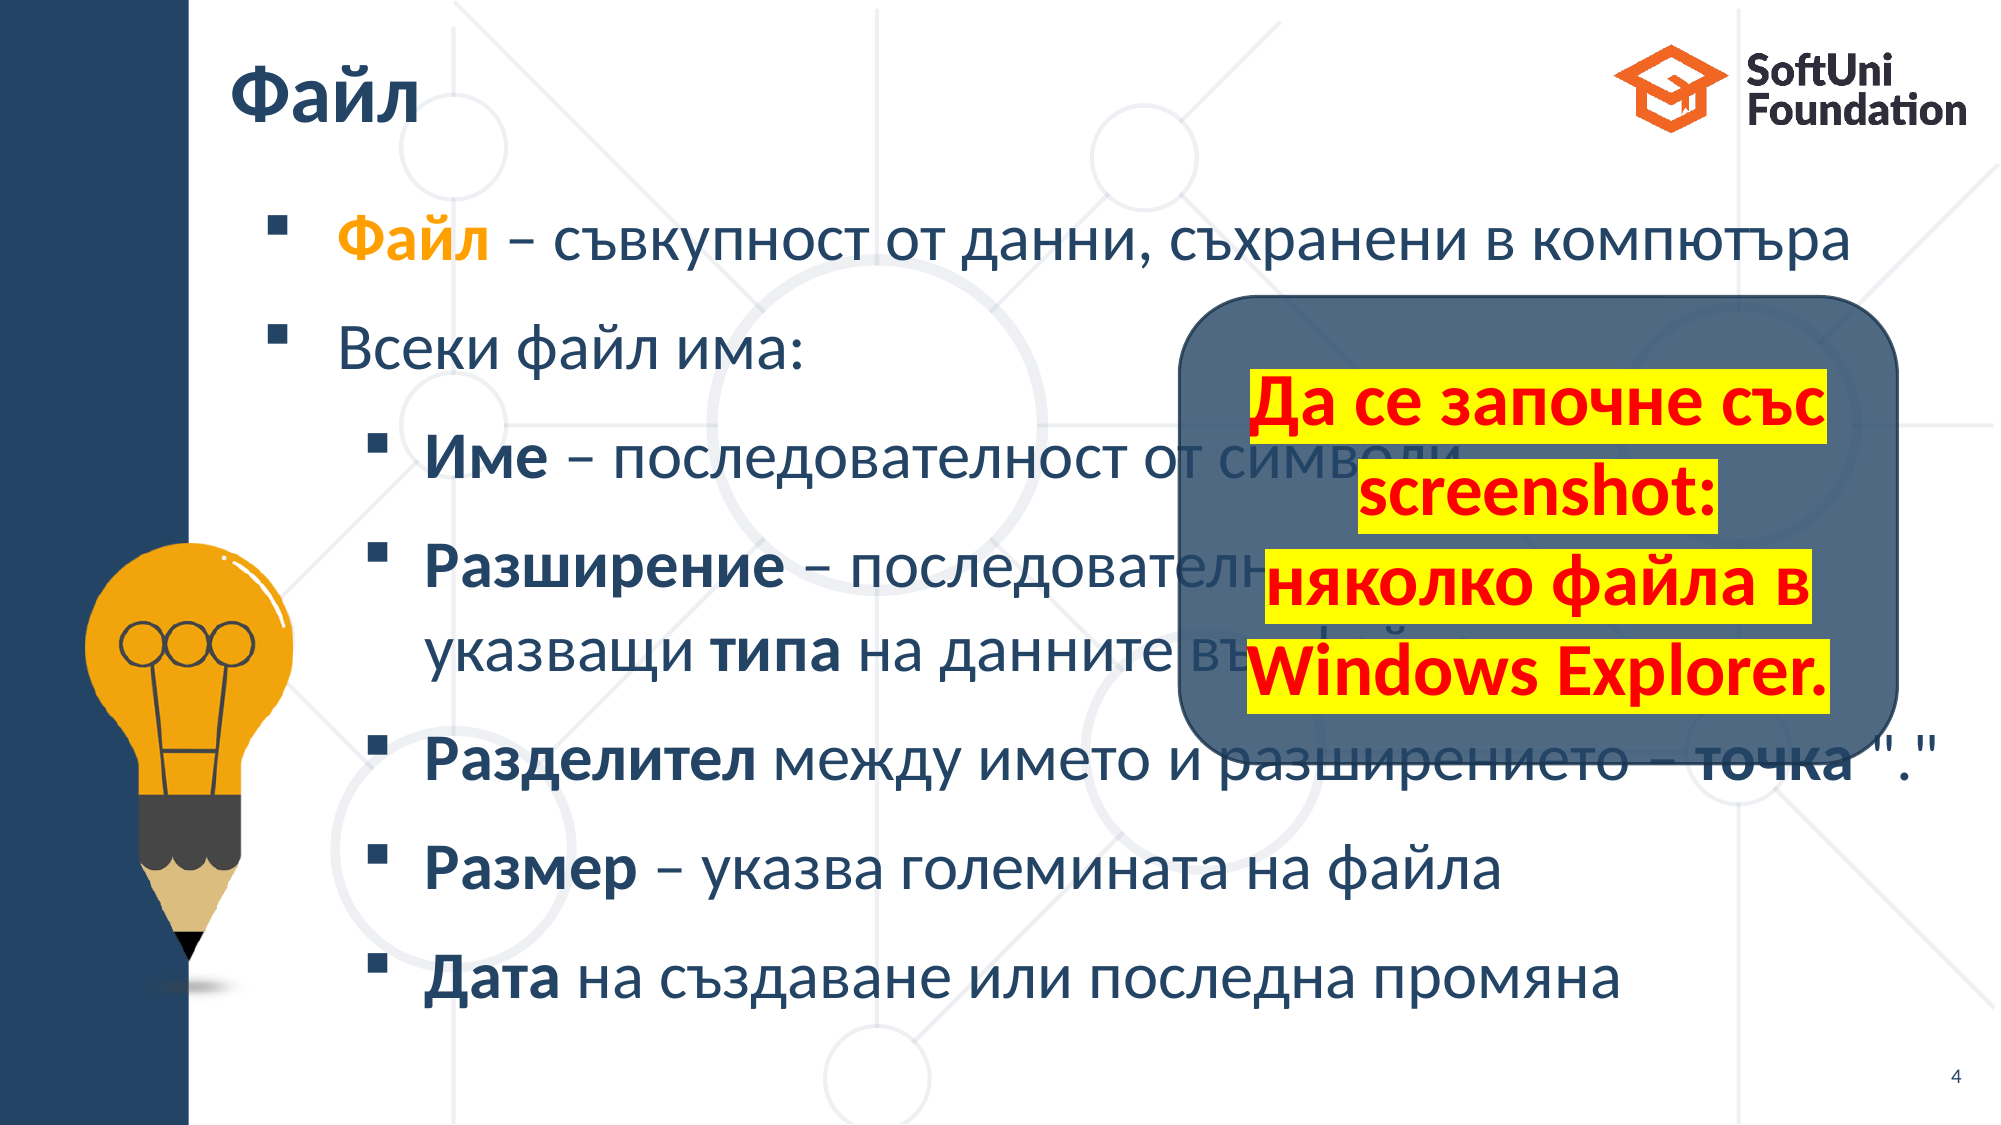

# Файл
Файл – съвкупност от данни, съхранени в компютъра
Всеки файл има:
Име – последователност от символи
Разширение – последователност от символи, указващи типа на данните във файла
Разделител между името и разширението – точка "."
Размер – указва големината на файла
Дата на създаване или последна промяна
Да се започне със screenshot: няколко файла в Windows Explorer.
4